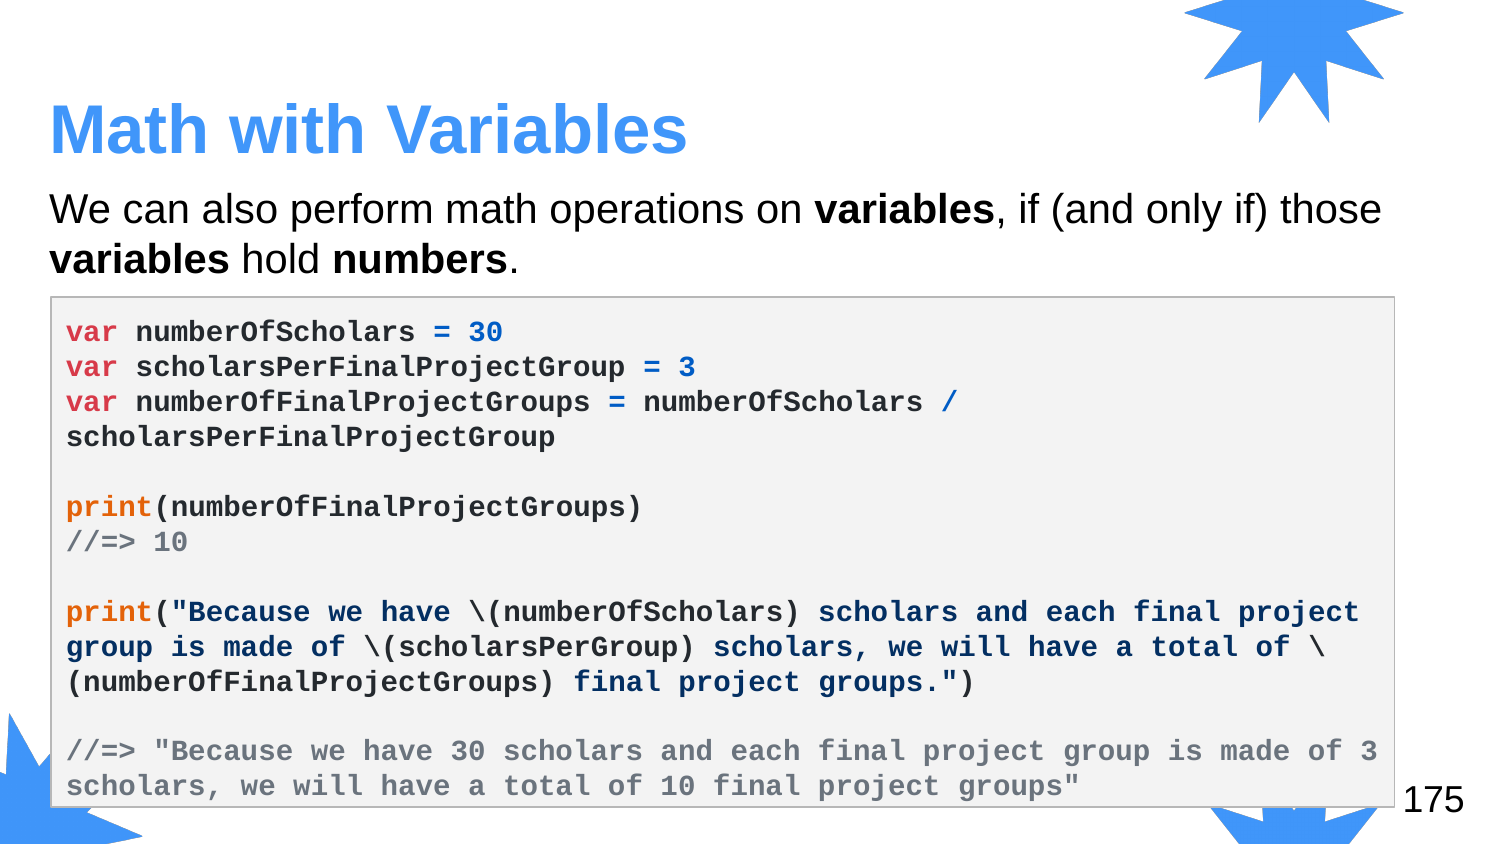

# Math with Variables
We can also perform math operations on variables, if (and only if) those variables hold numbers.

var numberOfScholars = 30
var scholarsPerFinalProjectGroup = 3
var numberOfFinalProjectGroups = numberOfScholars / scholarsPerFinalProjectGroup

print(numberOfFinalProjectGroups)
//=> 10

print("Because we have \(numberOfScholars) scholars and each final project group is made of \(scholarsPerGroup) scholars, we will have a total of \(numberOfFinalProjectGroups) final project groups.")

//=> "Because we have 30 scholars and each final project group is made of 3 scholars, we will have a total of 10 final project groups"